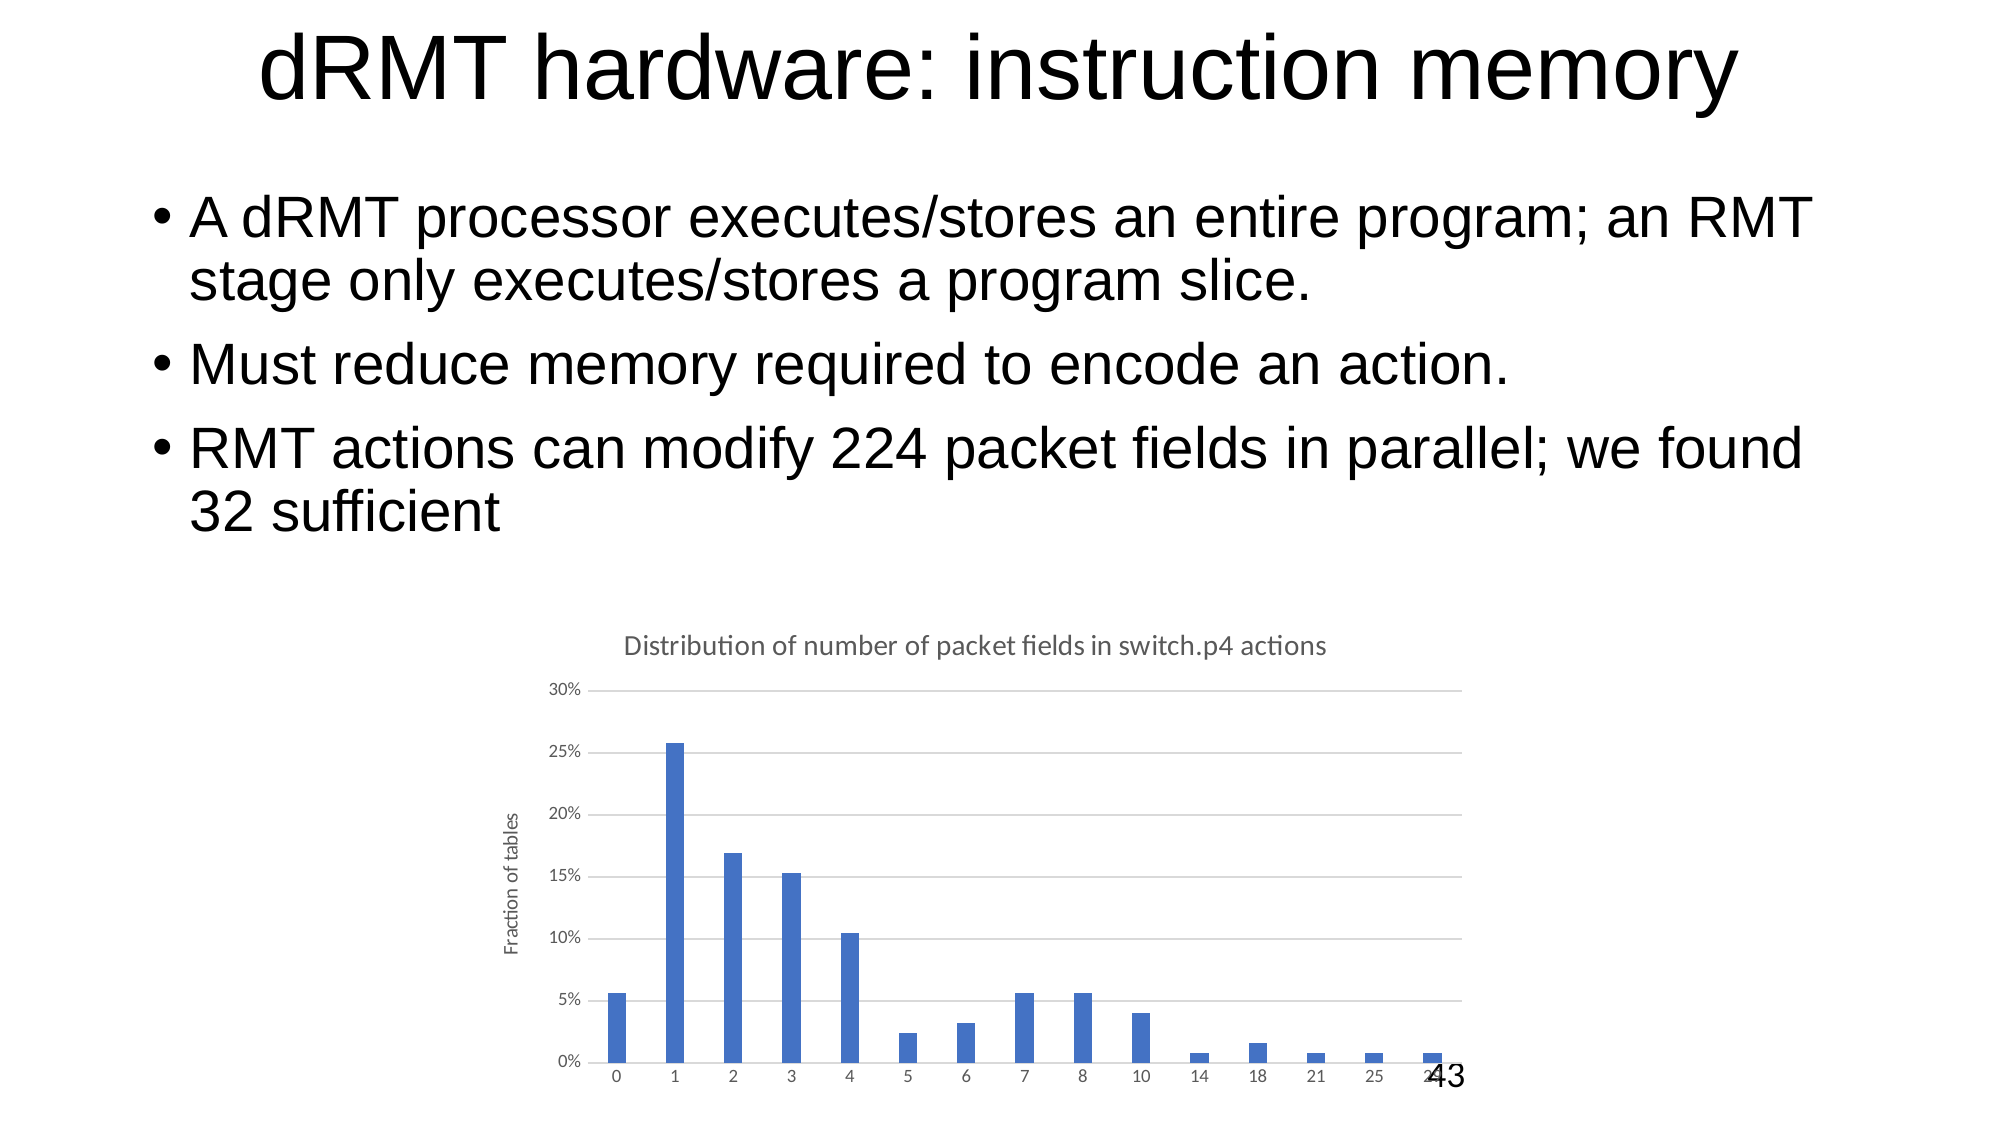

# dRMT hardware: instruction memory
A dRMT processor executes/stores an entire program; an RMT stage only executes/stores a program slice.
Must reduce memory required to encode an action.
RMT actions can modify 224 packet fields in parallel; we found 32 sufficient

### Chart: Distribution of number of packet fields in switch.p4 actions

| Category |  |
|---|---|
| 0.0 | 0.0564516129032258 |
| 1.0 | 0.258064516129032 |
| 2.0 | 0.169354838709677 |
| 3.0 | 0.153225806451613 |
| 4.0 | 0.104838709677419 |
| 5.0 | 0.0241935483870968 |
| 6.0 | 0.032258064516129 |
| 7.0 | 0.0564516129032258 |
| 8.0 | 0.0564516129032258 |
| 10.0 | 0.0403225806451613 |
| 14.0 | 0.00806451612903226 |
| 18.0 | 0.0161290322580645 |
| 21.0 | 0.00806451612903226 |
| 25.0 | 0.00806451612903226 |
| 29.0 | 0.00806451612903226 |
43